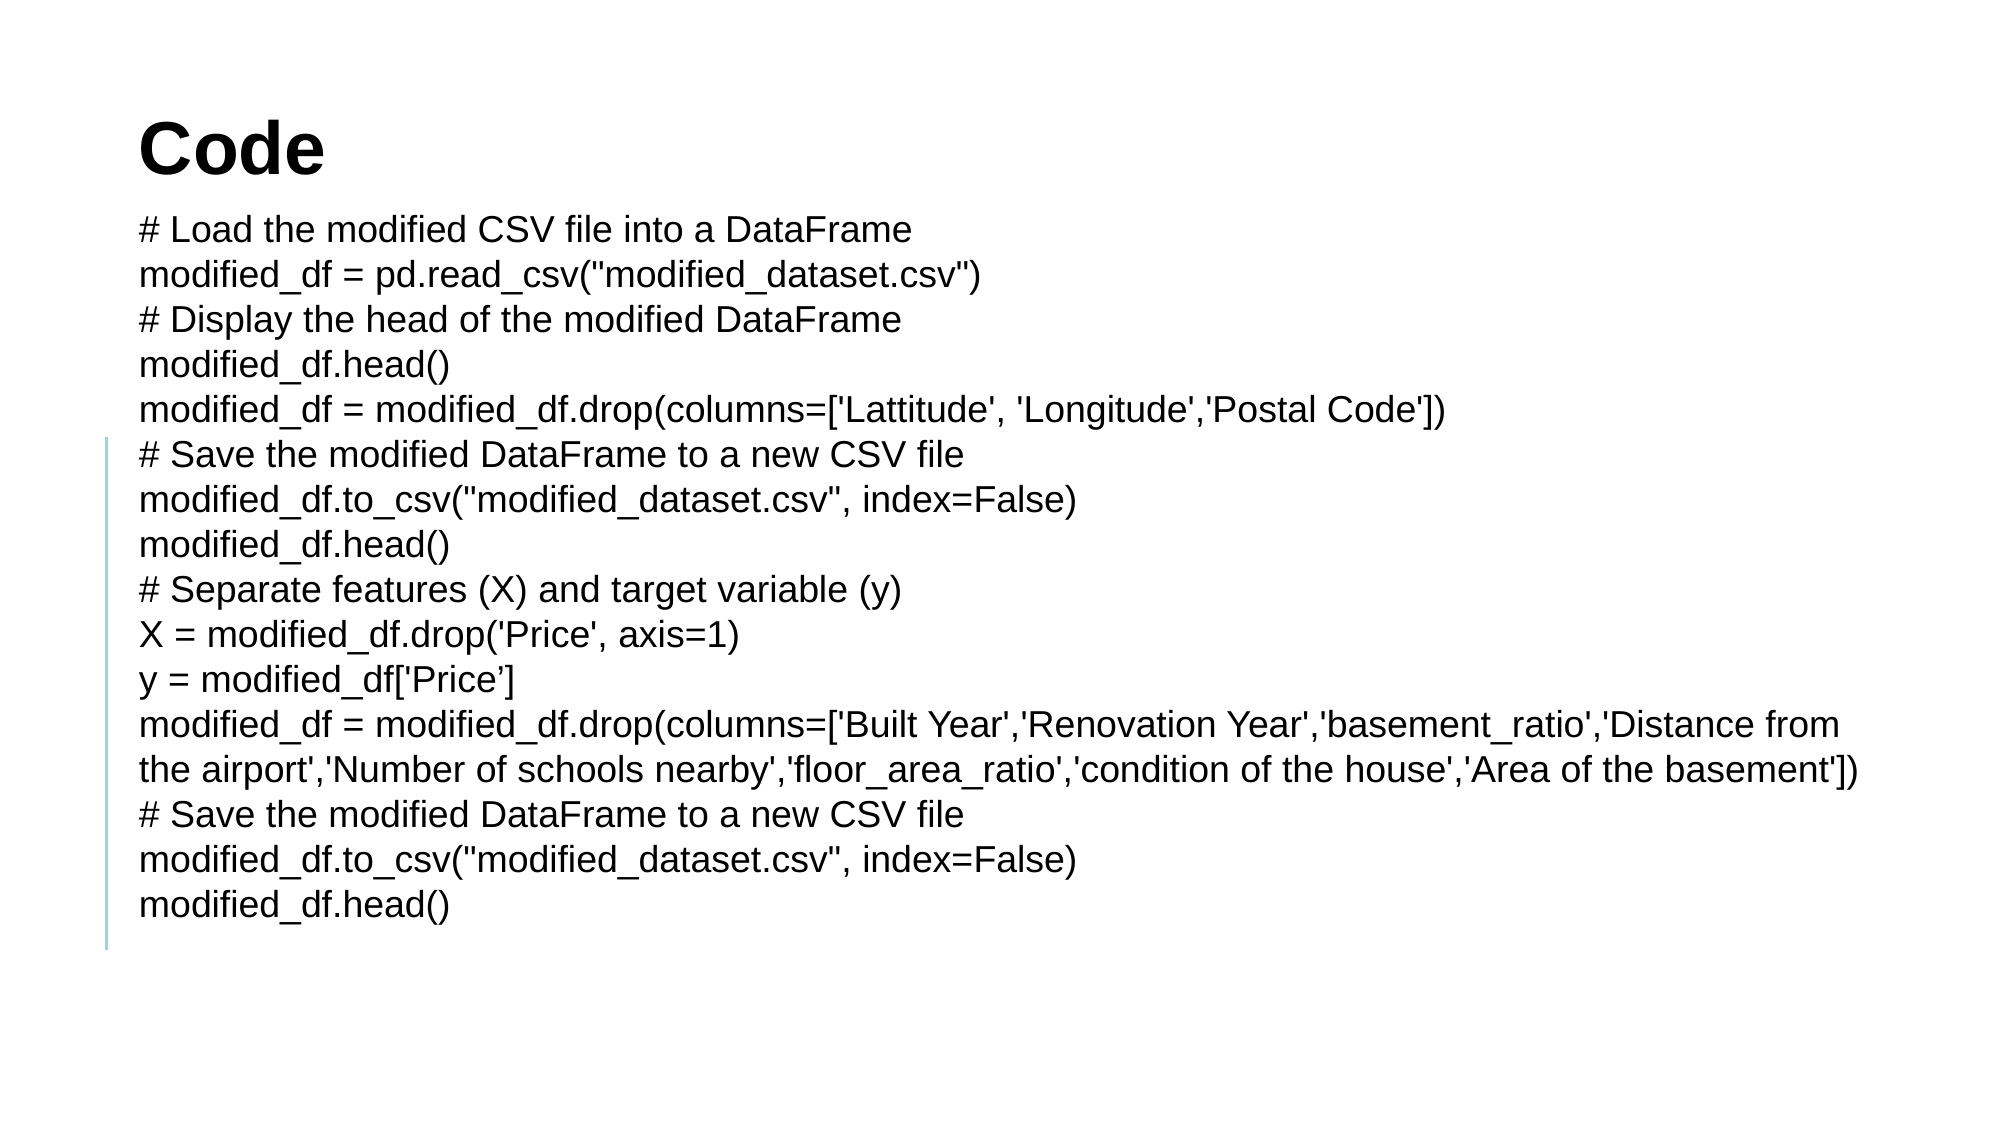

Code
# Load the modified CSV file into a DataFrame
modified_df = pd.read_csv("modified_dataset.csv")
# Display the head of the modified DataFrame
modified_df.head()
modified_df = modified_df.drop(columns=['Lattitude', 'Longitude','Postal Code'])
# Save the modified DataFrame to a new CSV file
modified_df.to_csv("modified_dataset.csv", index=False)
modified_df.head()
# Separate features (X) and target variable (y)
X = modified_df.drop('Price', axis=1)
y = modified_df['Price’]
modified_df = modified_df.drop(columns=['Built Year','Renovation Year','basement_ratio','Distance from the airport','Number of schools nearby','floor_area_ratio','condition of the house','Area of the basement'])
# Save the modified DataFrame to a new CSV file
modified_df.to_csv("modified_dataset.csv", index=False)
modified_df.head()